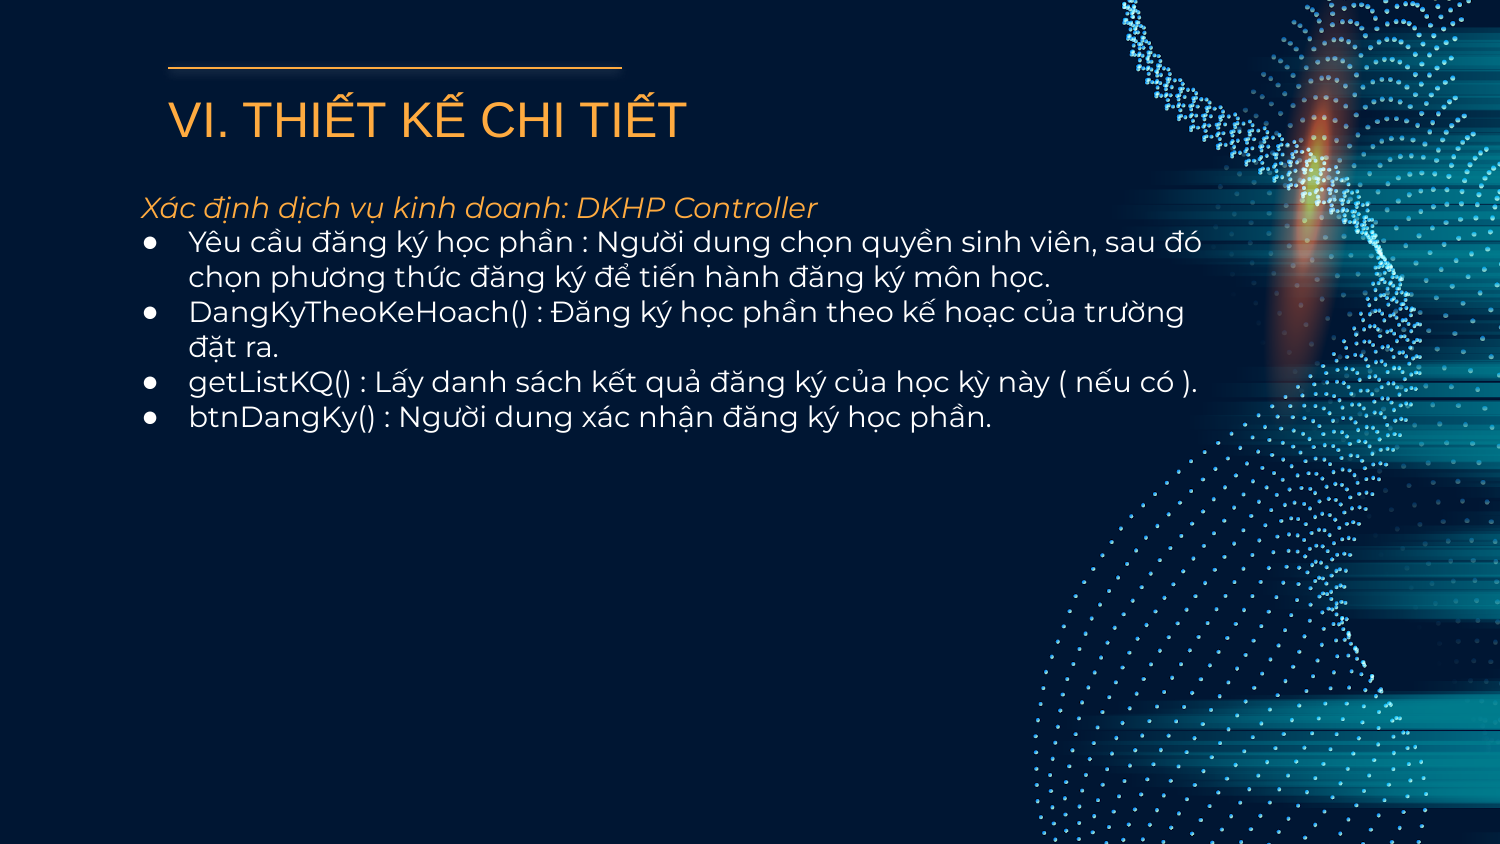

# VI. THIẾT KẾ CHI TIẾT
Xác định dịch vụ kinh doanh: DKHP Controller
Yêu cầu đăng ký học phần : Người dung chọn quyền sinh viên, sau đó chọn phương thức đăng ký để tiến hành đăng ký môn học.
DangKyTheoKeHoach() : Đăng ký học phần theo kế hoạc của trường đặt ra.
getListKQ() : Lấy danh sách kết quả đăng ký của học kỳ này ( nếu có ).
btnDangKy() : Người dung xác nhận đăng ký học phần.